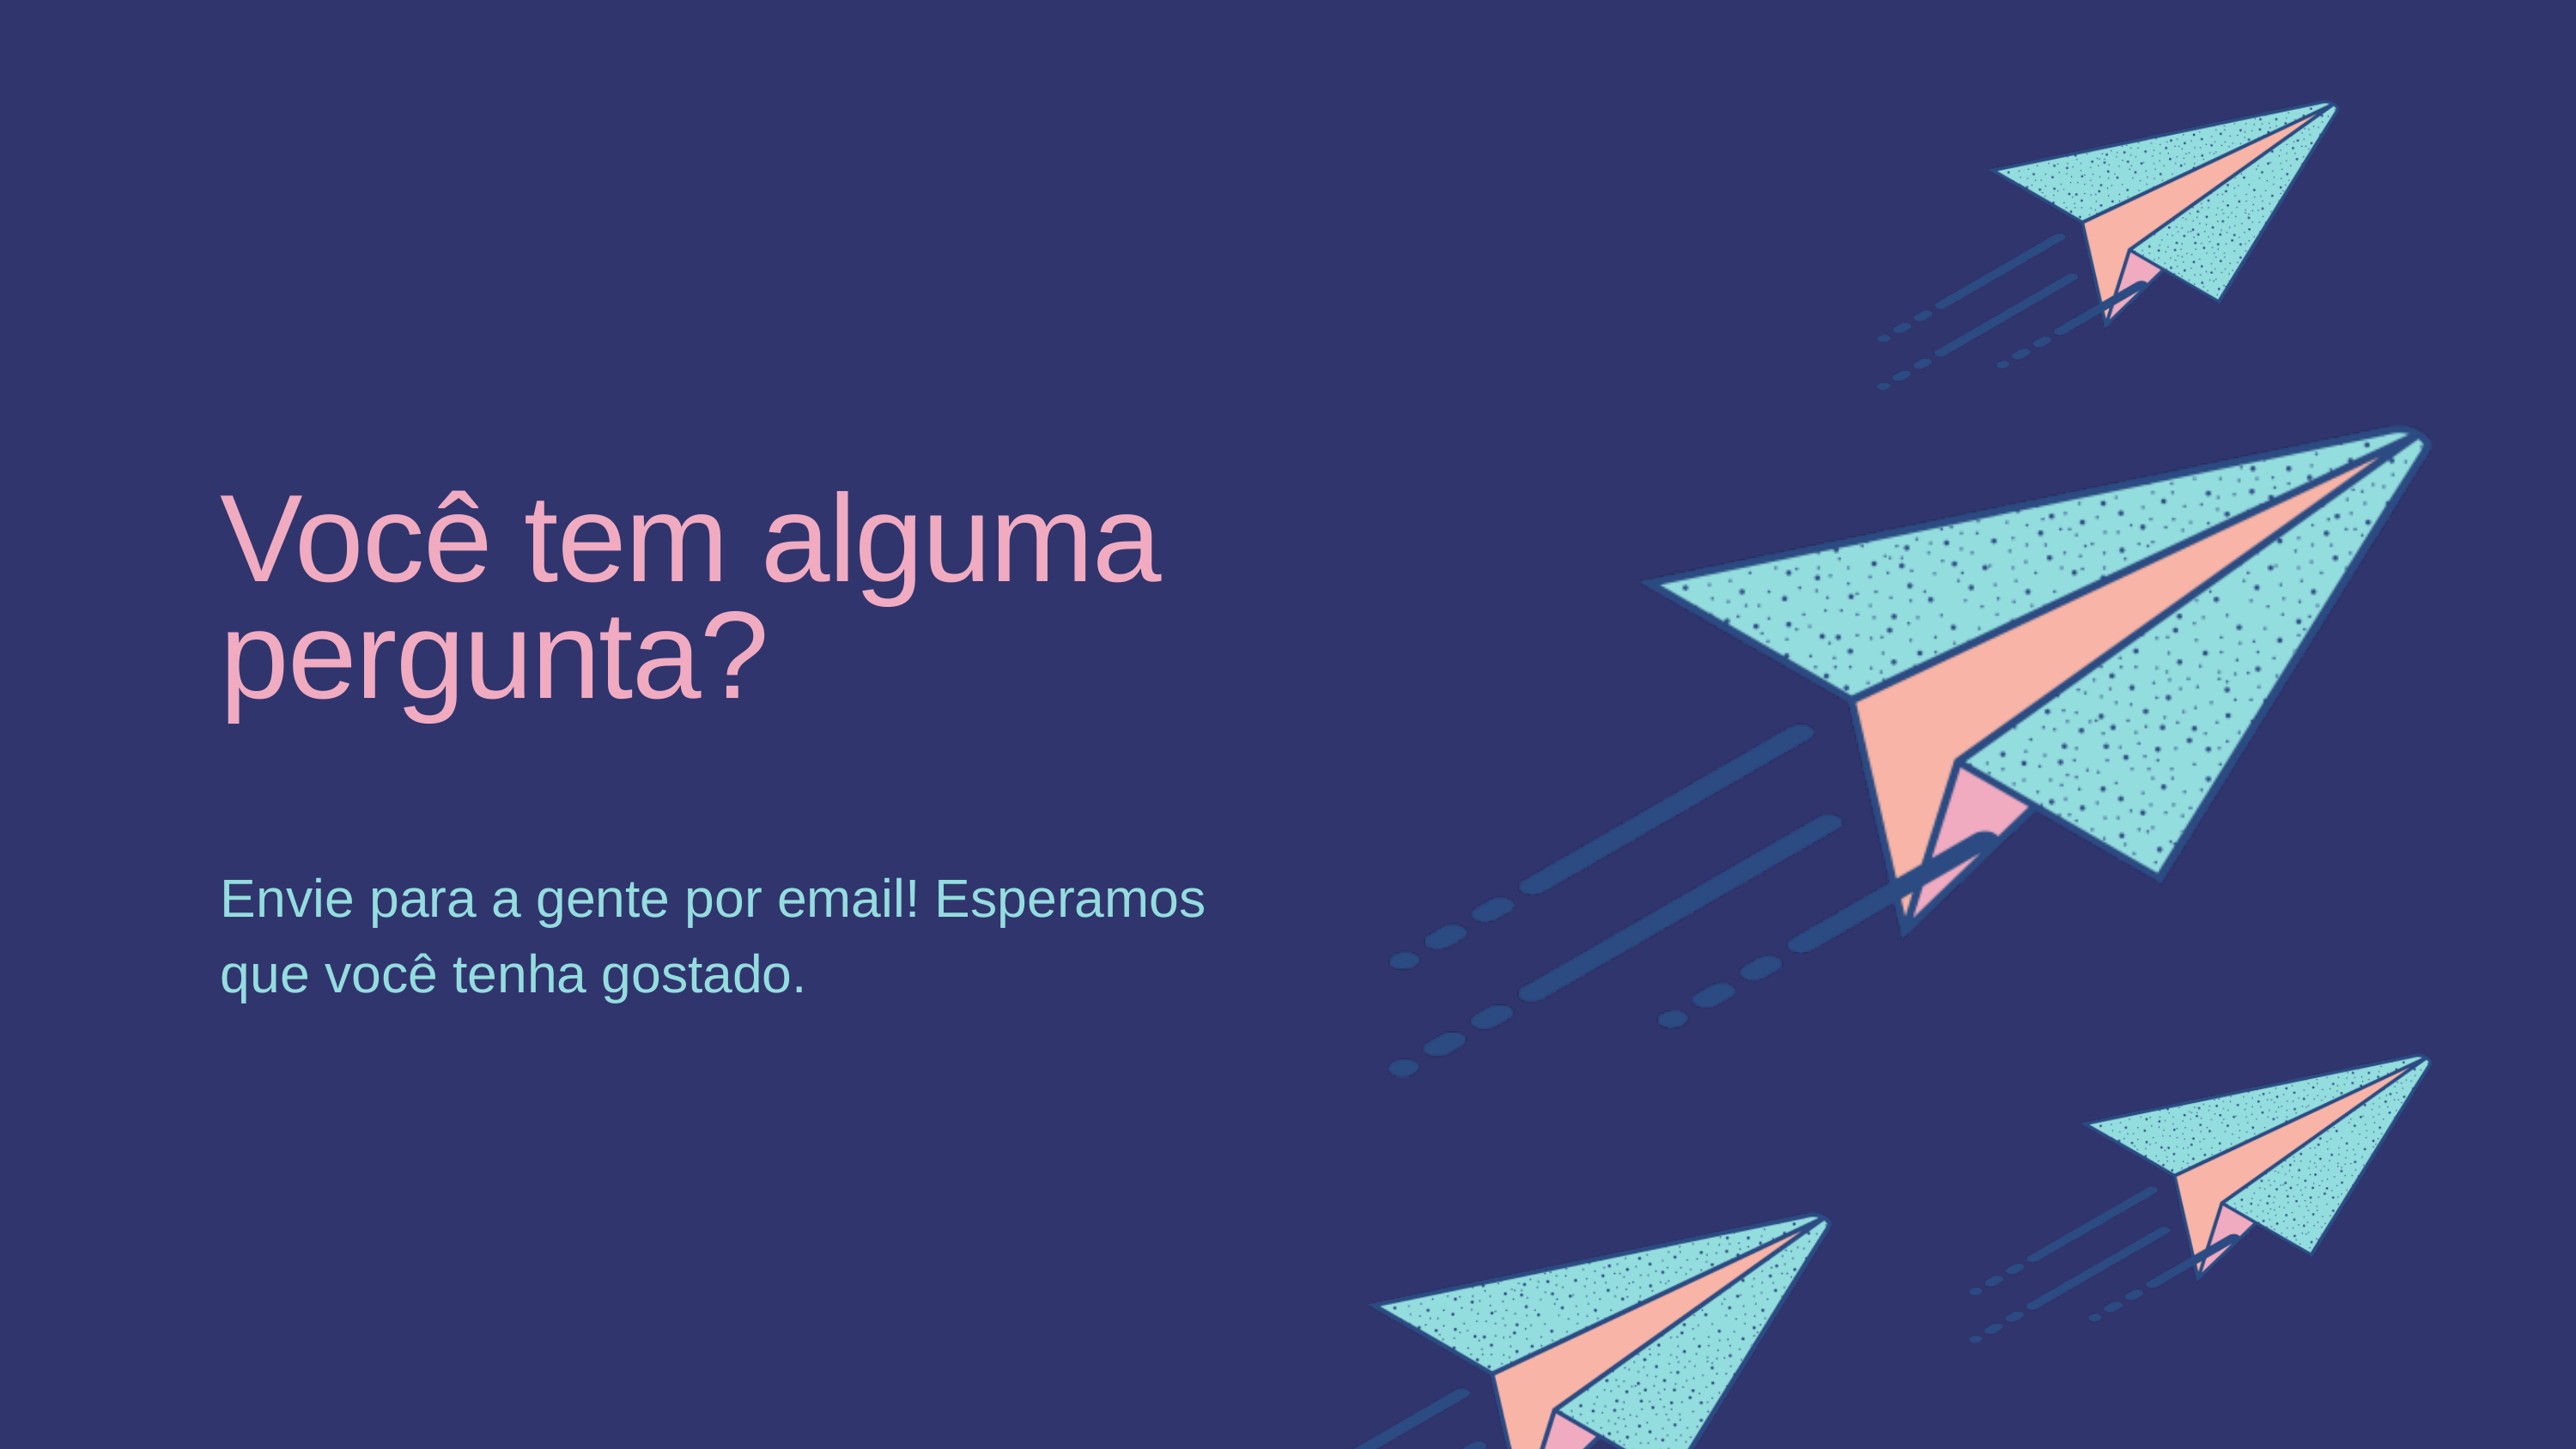

Você tem alguma pergunta?
Envie para a gente por email! Esperamos que você tenha gostado.